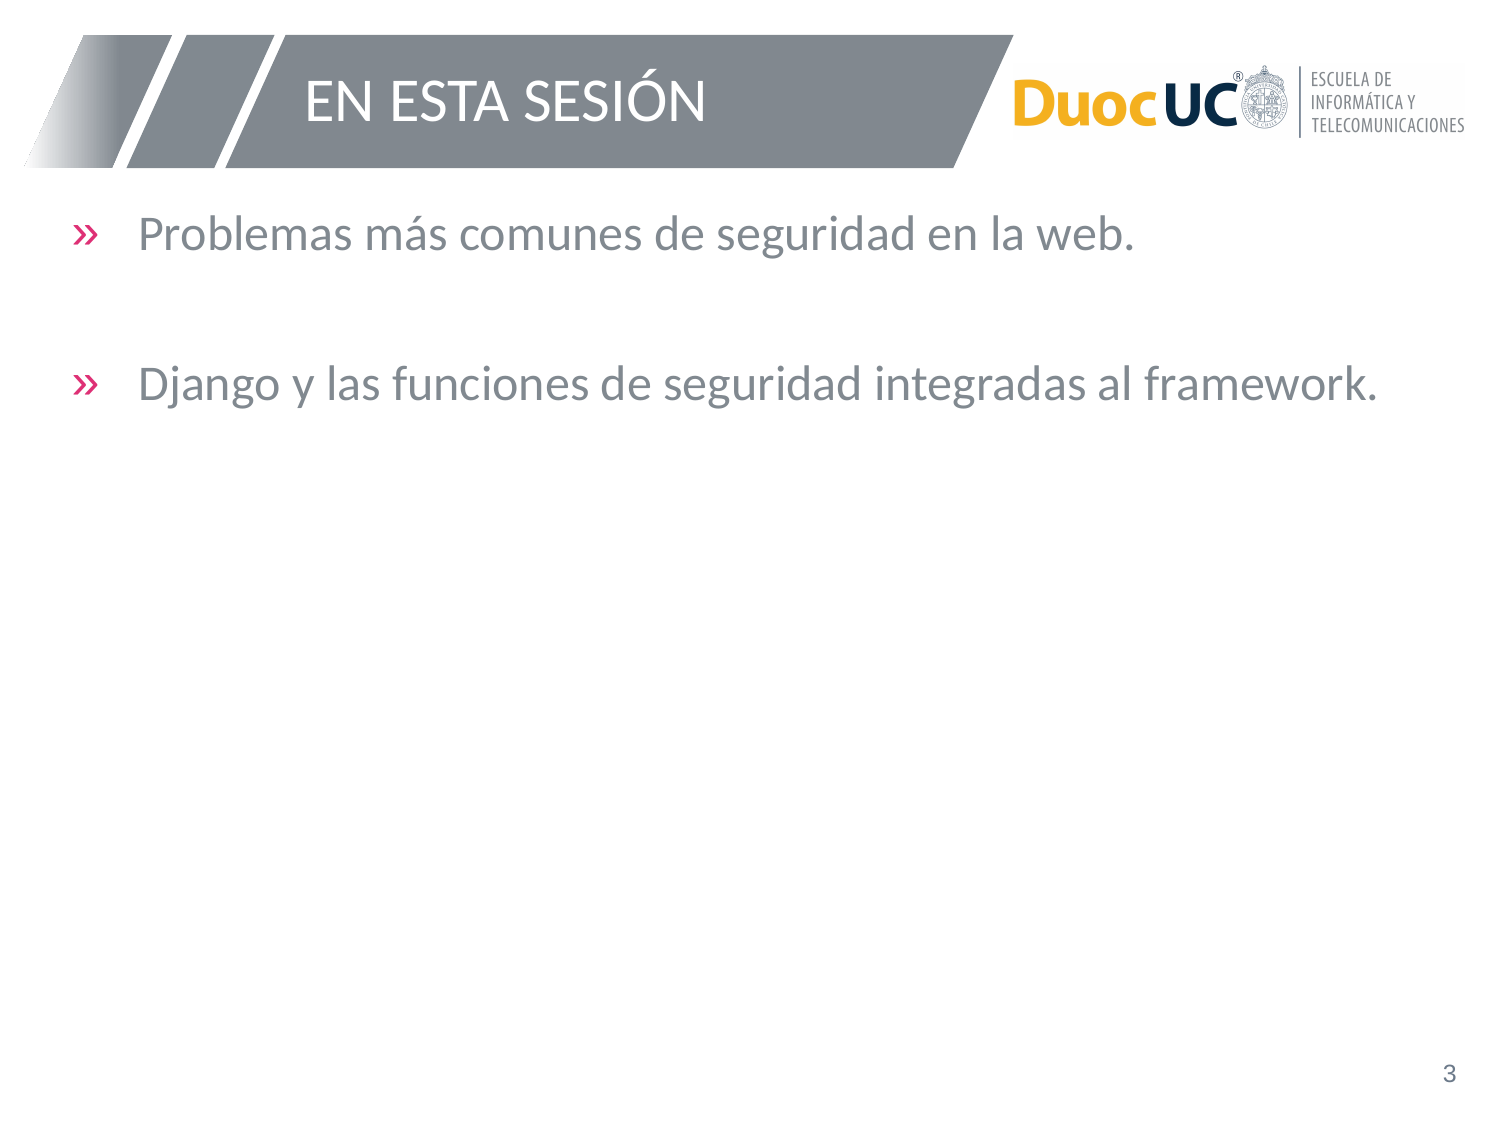

# EN ESTA SESIÓN
Problemas más comunes de seguridad en la web.

Django y las funciones de seguridad integradas al framework.